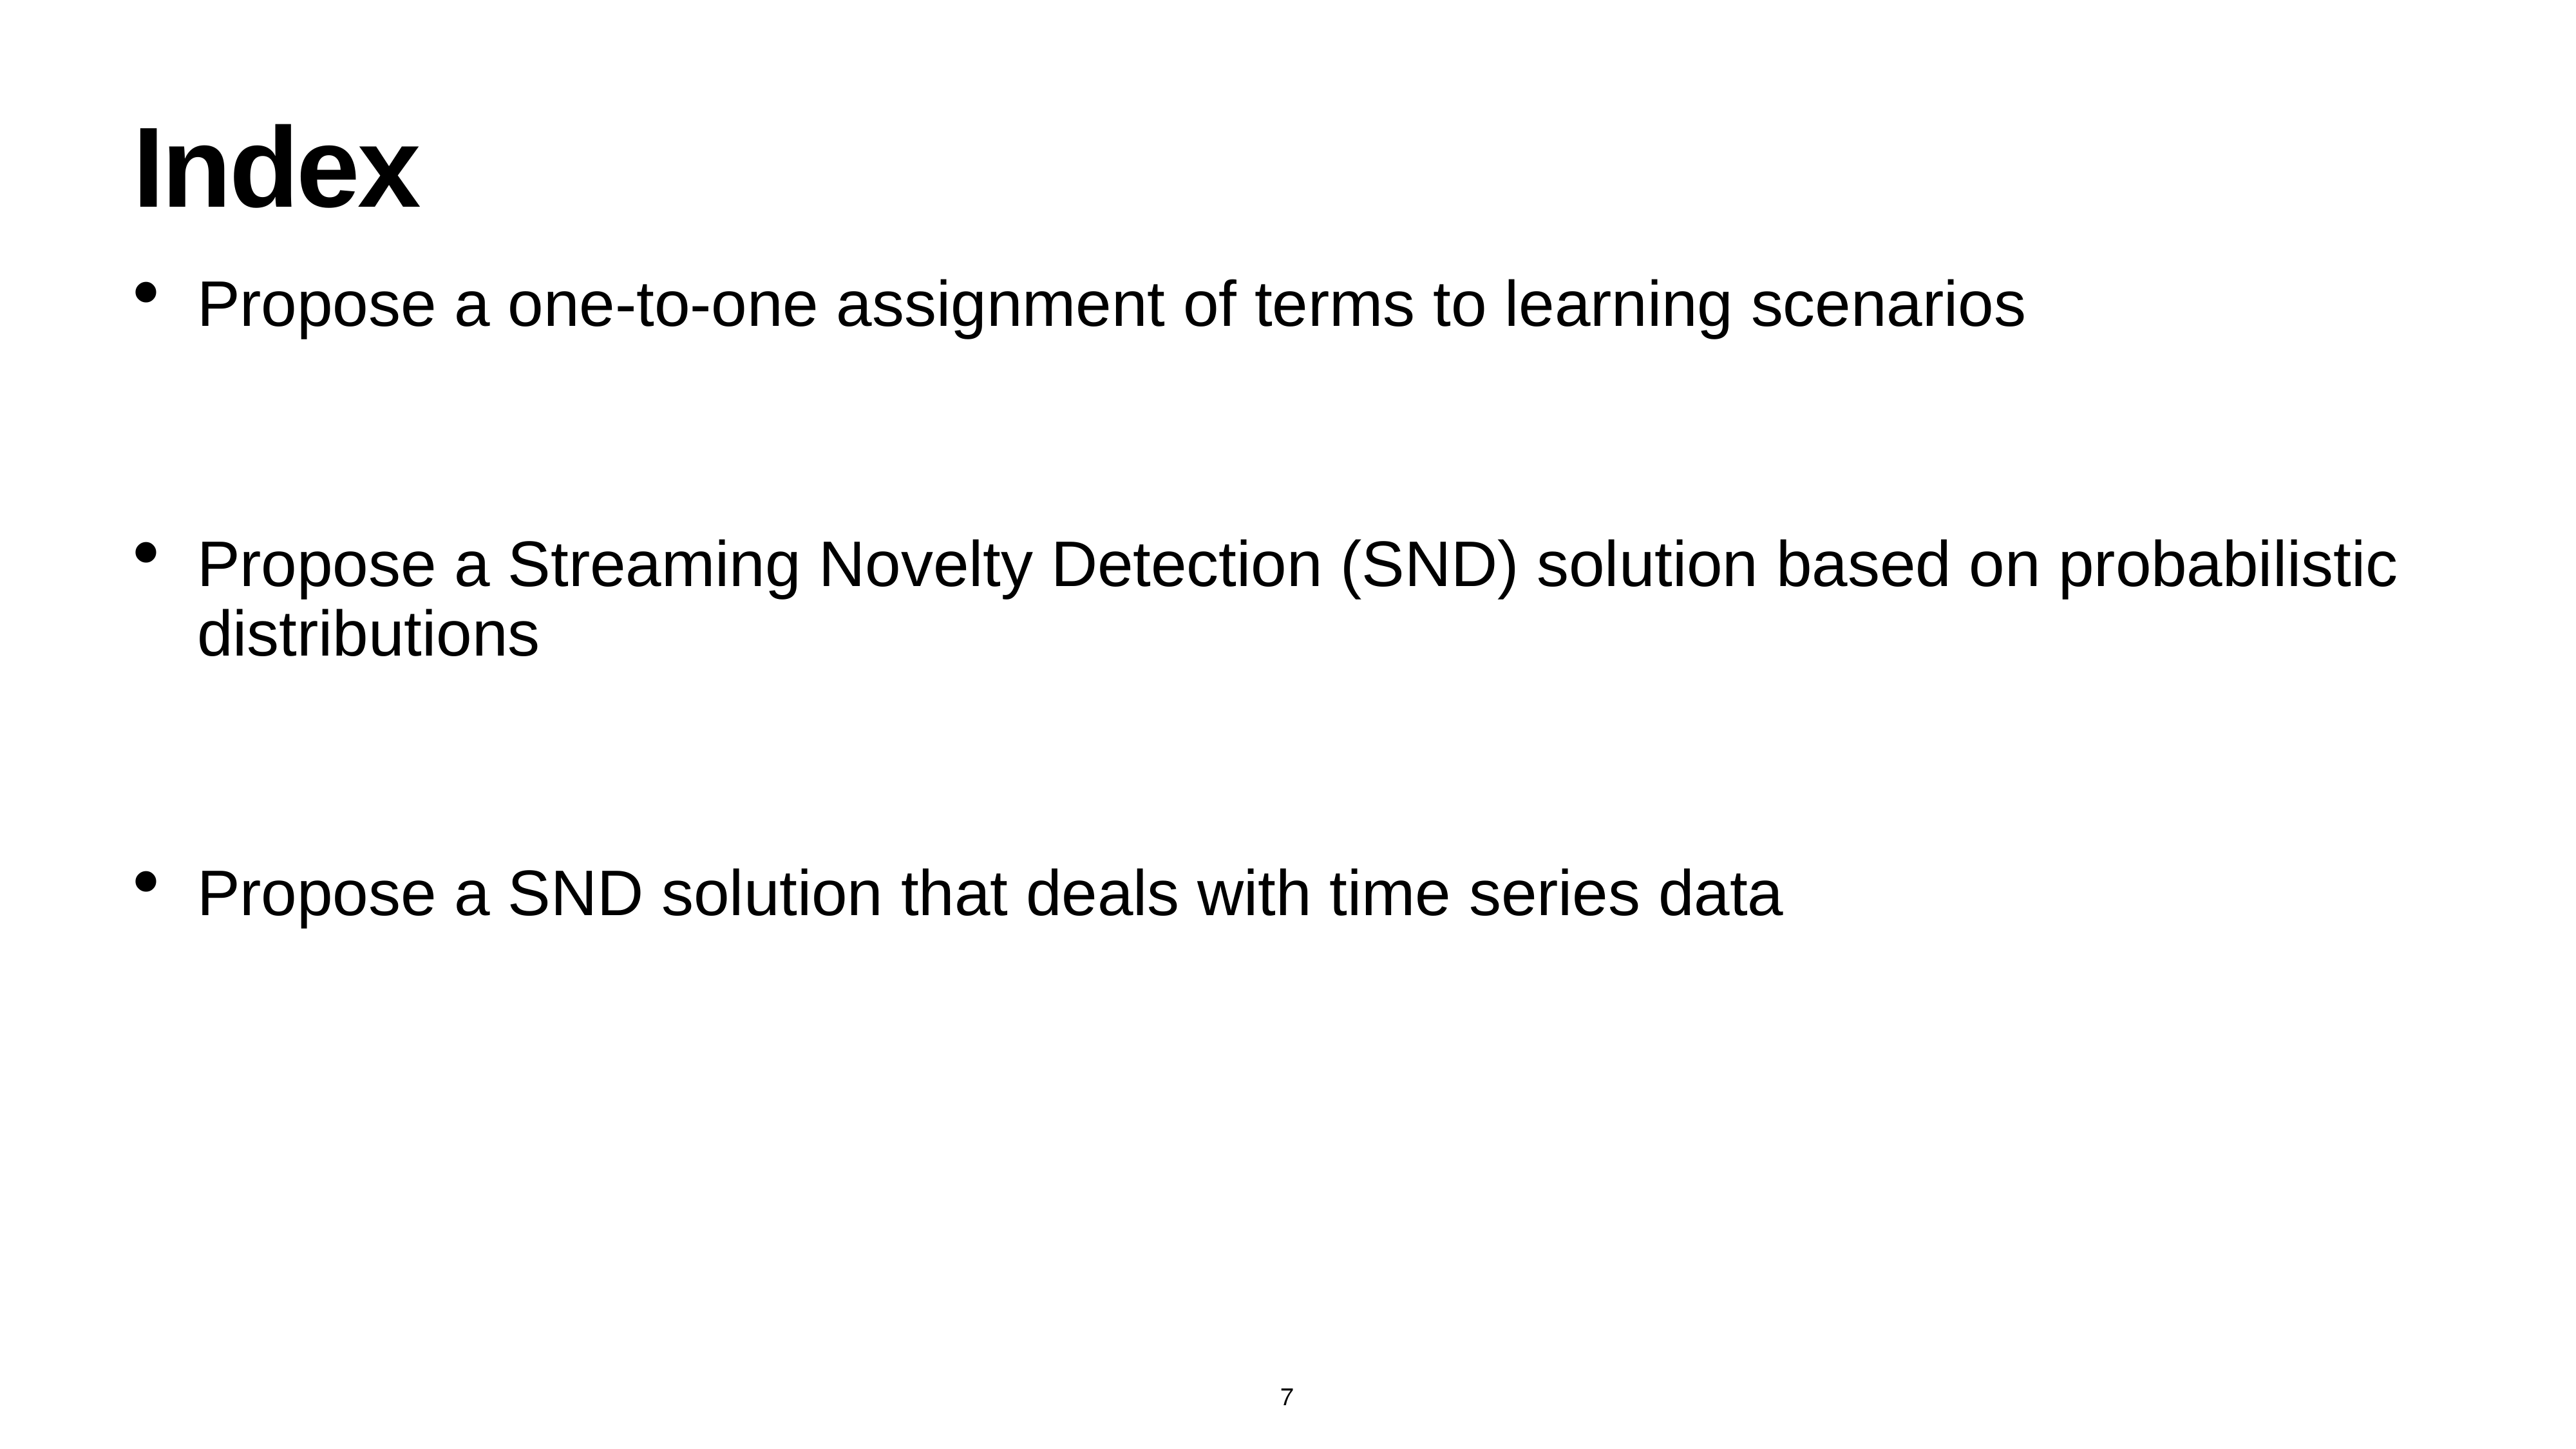

# Index
Propose a one-to-one assignment of terms to learning scenarios

Propose a Streaming Novelty Detection (SND) solution based on probabilistic distributions

Propose a SND solution that deals with time series data
7